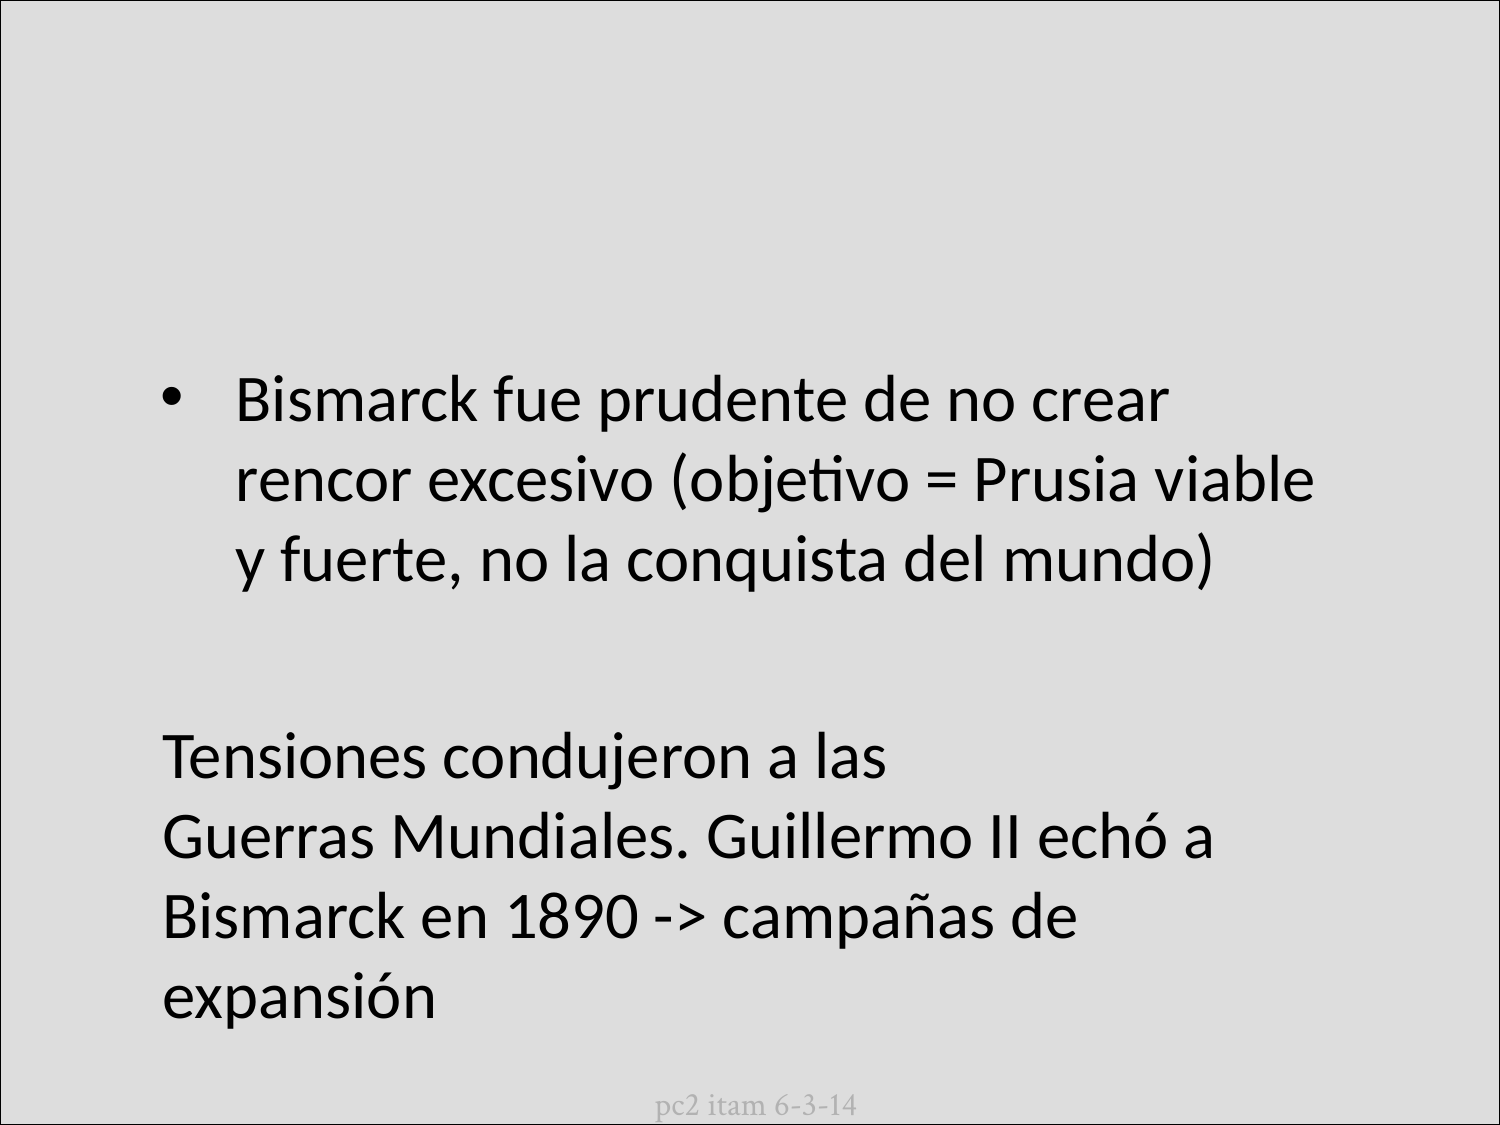

Bismarck fue prudente de no crear rencor excesivo (objetivo = Prusia viable y fuerte, no la conquista del mundo)
Tensiones condujeron a las Guerras Mundiales. Guillermo II echó a Bismarck en 1890 -> campañas de expansión